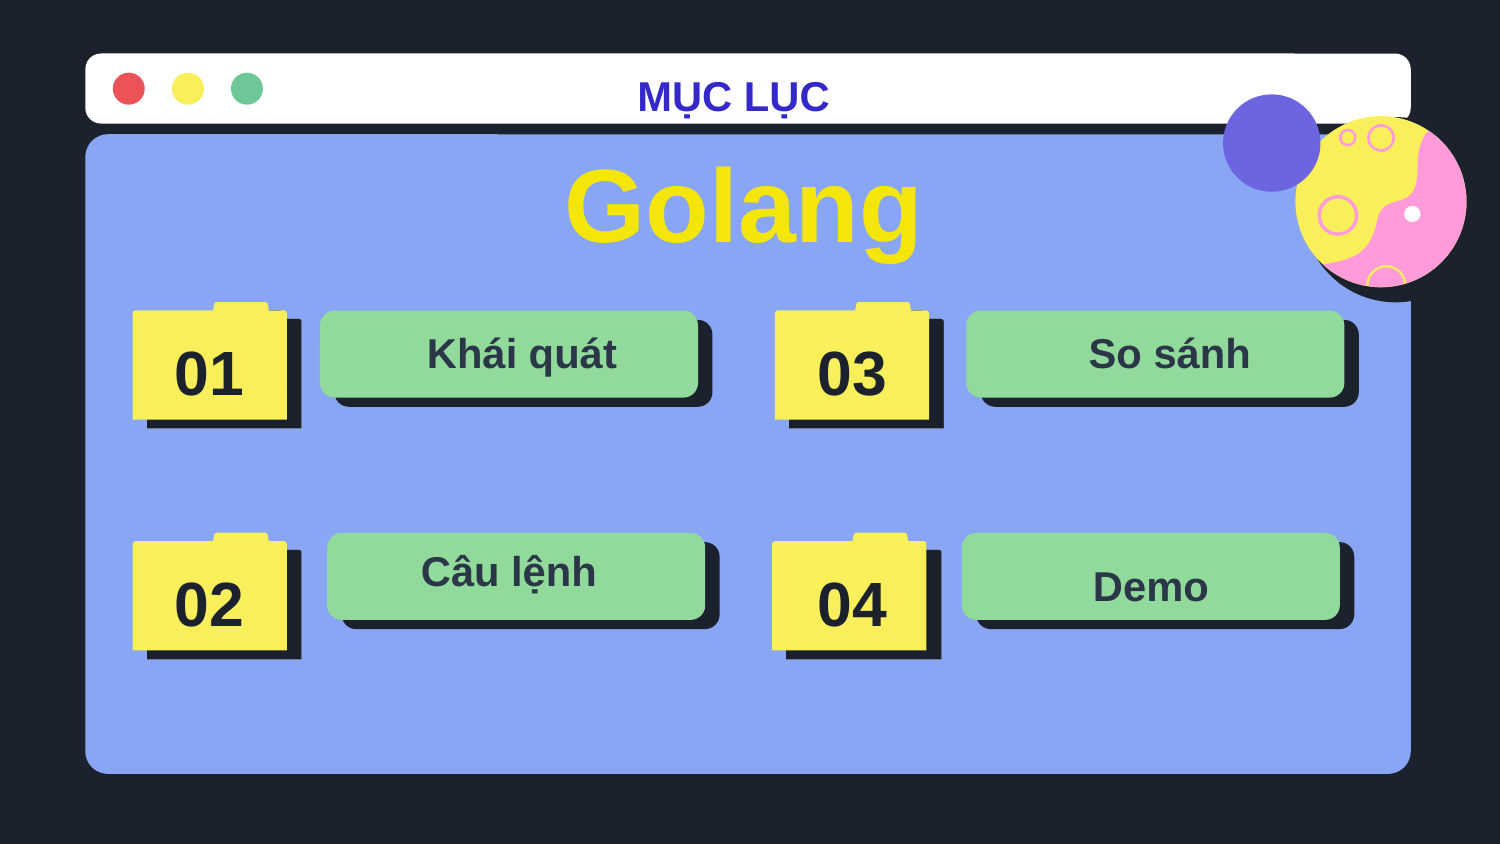

MỤC LỤC
Golang

01
03
# Khái quát
So sánh

Câu lệnh
04
02
Demo